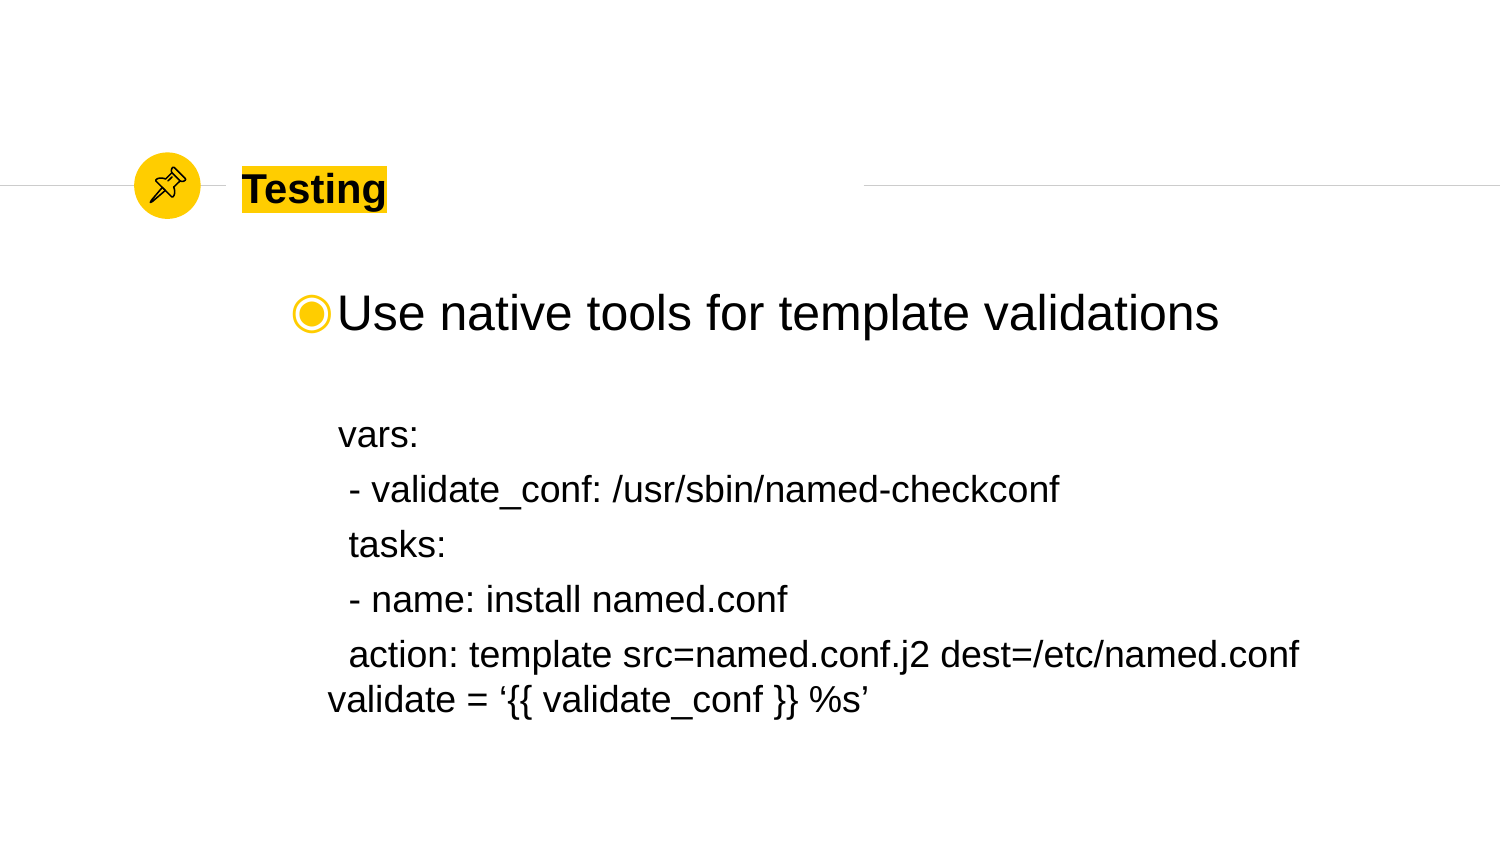

# Testing

Use native tools for template validations

 vars:
  - validate_conf: /usr/sbin/named-checkconf
  tasks:
  - name: install named.conf
  action: template src=named.conf.j2 dest=/etc/named.conf  validate = ‘{{ validate_conf }} %s’